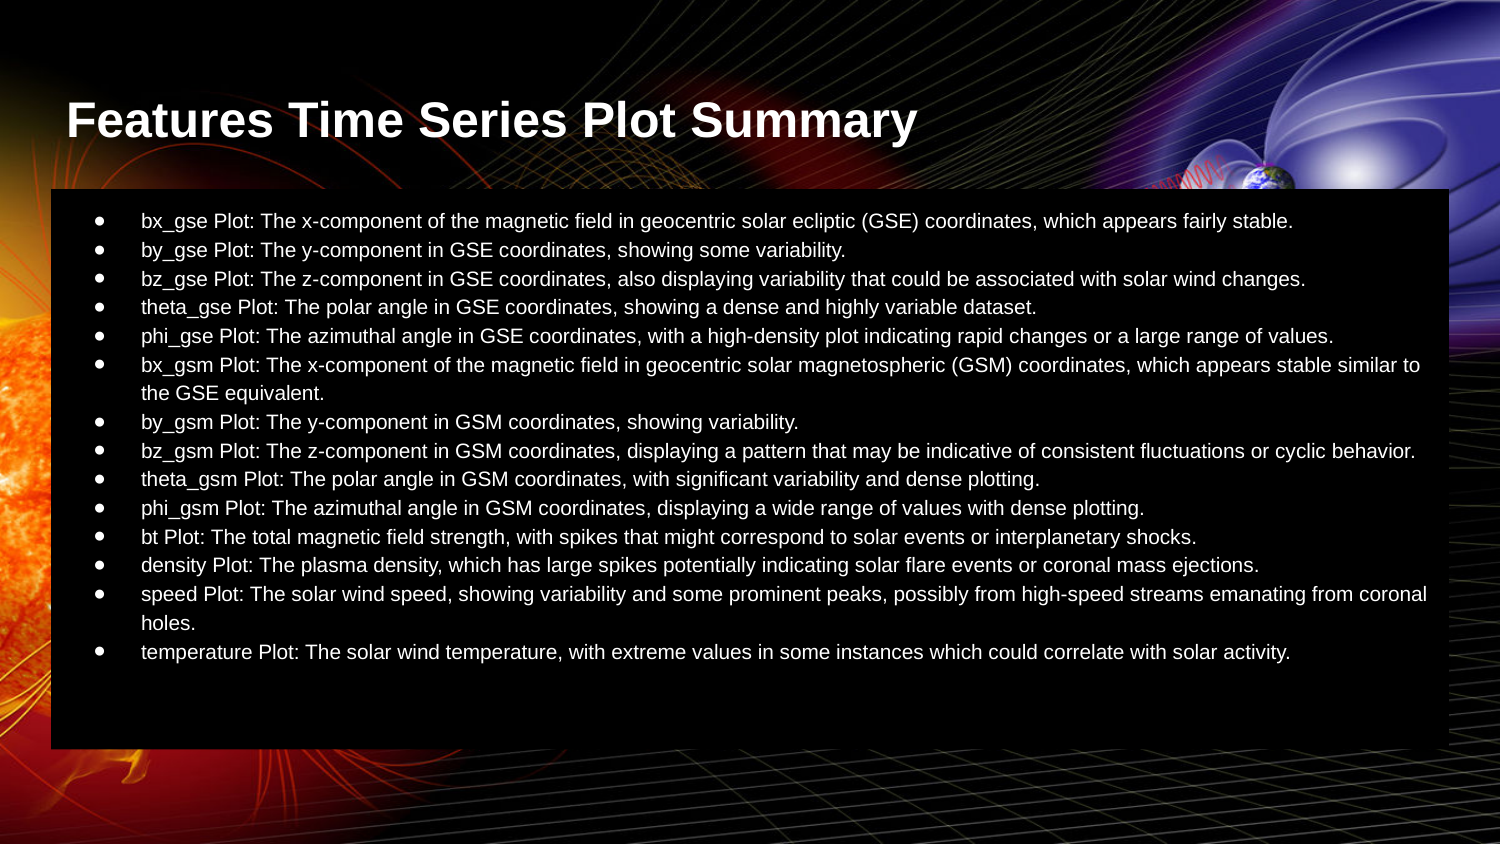

# Features Time Series Plot Summary
bx_gse Plot: The x-component of the magnetic field in geocentric solar ecliptic (GSE) coordinates, which appears fairly stable.
by_gse Plot: The y-component in GSE coordinates, showing some variability.
bz_gse Plot: The z-component in GSE coordinates, also displaying variability that could be associated with solar wind changes.
theta_gse Plot: The polar angle in GSE coordinates, showing a dense and highly variable dataset.
phi_gse Plot: The azimuthal angle in GSE coordinates, with a high-density plot indicating rapid changes or a large range of values.
bx_gsm Plot: The x-component of the magnetic field in geocentric solar magnetospheric (GSM) coordinates, which appears stable similar to the GSE equivalent.
by_gsm Plot: The y-component in GSM coordinates, showing variability.
bz_gsm Plot: The z-component in GSM coordinates, displaying a pattern that may be indicative of consistent fluctuations or cyclic behavior.
theta_gsm Plot: The polar angle in GSM coordinates, with significant variability and dense plotting.
phi_gsm Plot: The azimuthal angle in GSM coordinates, displaying a wide range of values with dense plotting.
bt Plot: The total magnetic field strength, with spikes that might correspond to solar events or interplanetary shocks.
density Plot: The plasma density, which has large spikes potentially indicating solar flare events or coronal mass ejections.
speed Plot: The solar wind speed, showing variability and some prominent peaks, possibly from high-speed streams emanating from coronal holes.
temperature Plot: The solar wind temperature, with extreme values in some instances which could correlate with solar activity.